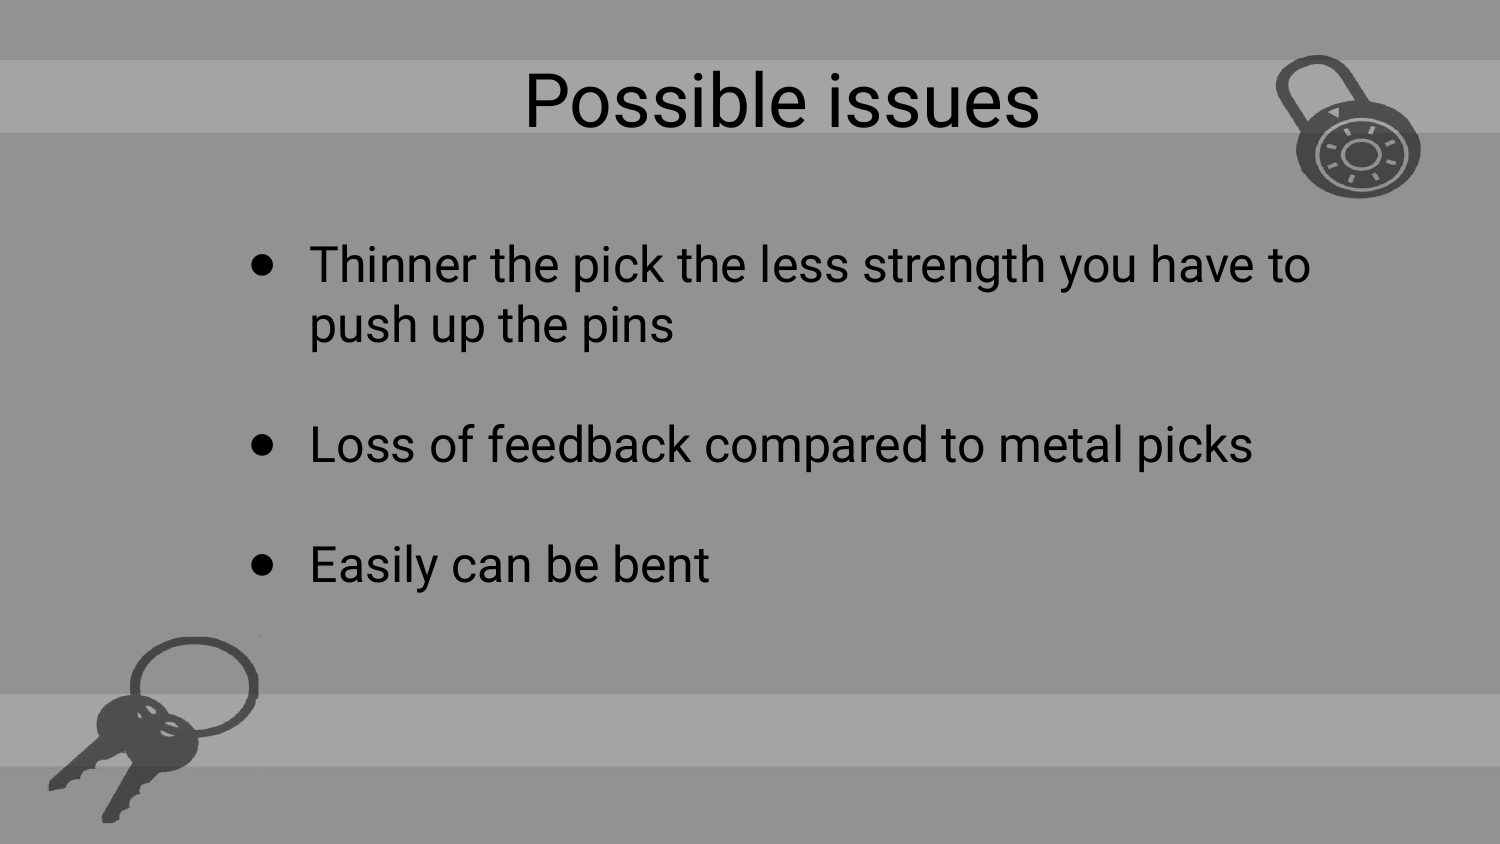

Possible issues

Thinner the pick the less strength you have to push up the pins

Loss of feedback compared to metal picks

Easily can be bent